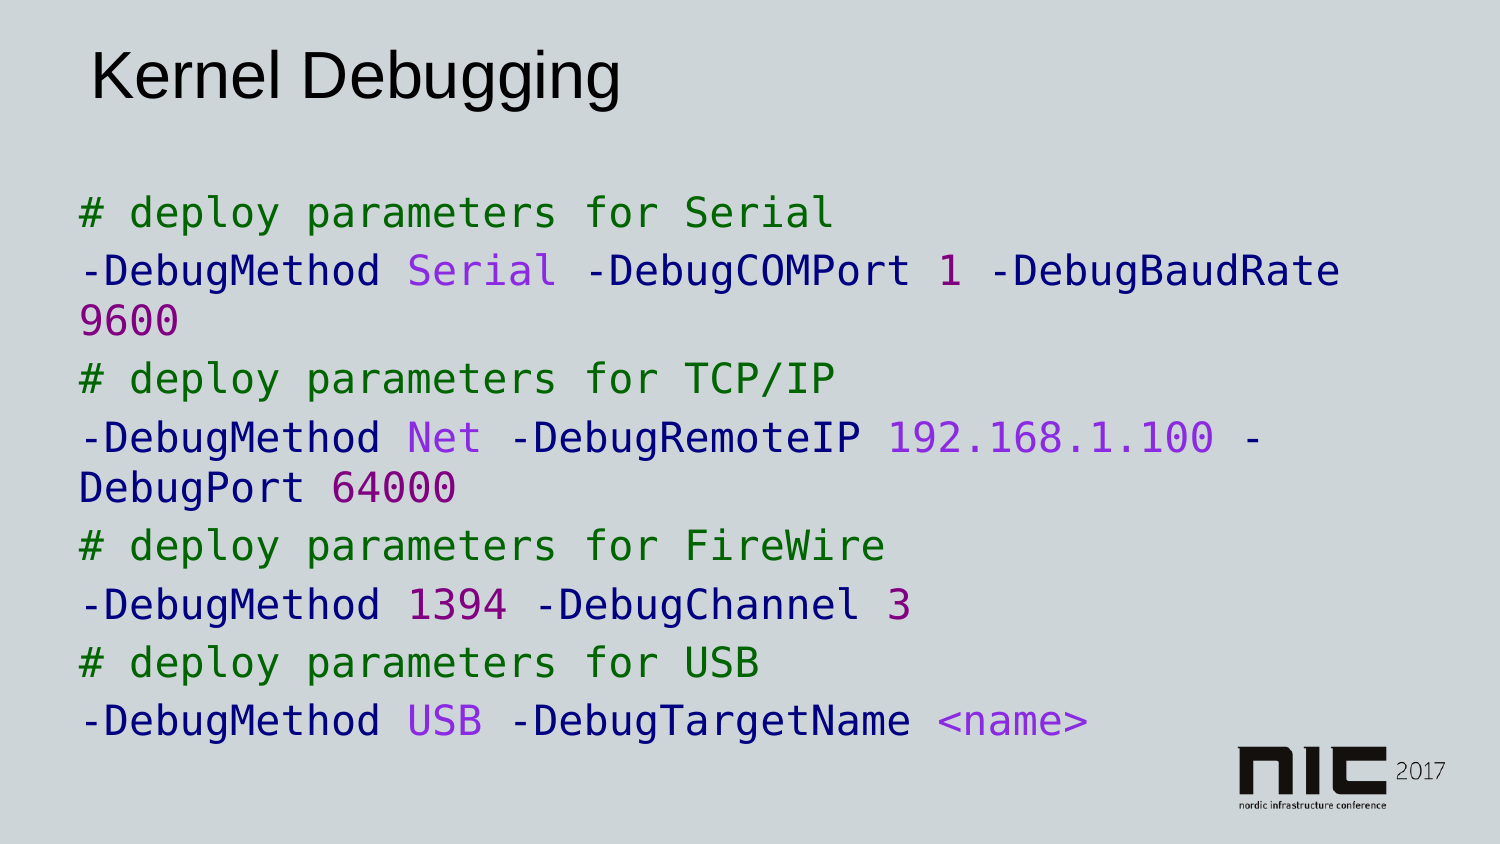

# Kernel Debugging
# deploy parameters for Serial
-DebugMethod Serial -DebugCOMPort 1 -DebugBaudRate 9600
# deploy parameters for TCP/IP
-DebugMethod Net -DebugRemoteIP 192.168.1.100 -DebugPort 64000
# deploy parameters for FireWire
-DebugMethod 1394 -DebugChannel 3
# deploy parameters for USB
-DebugMethod USB -DebugTargetName <name>